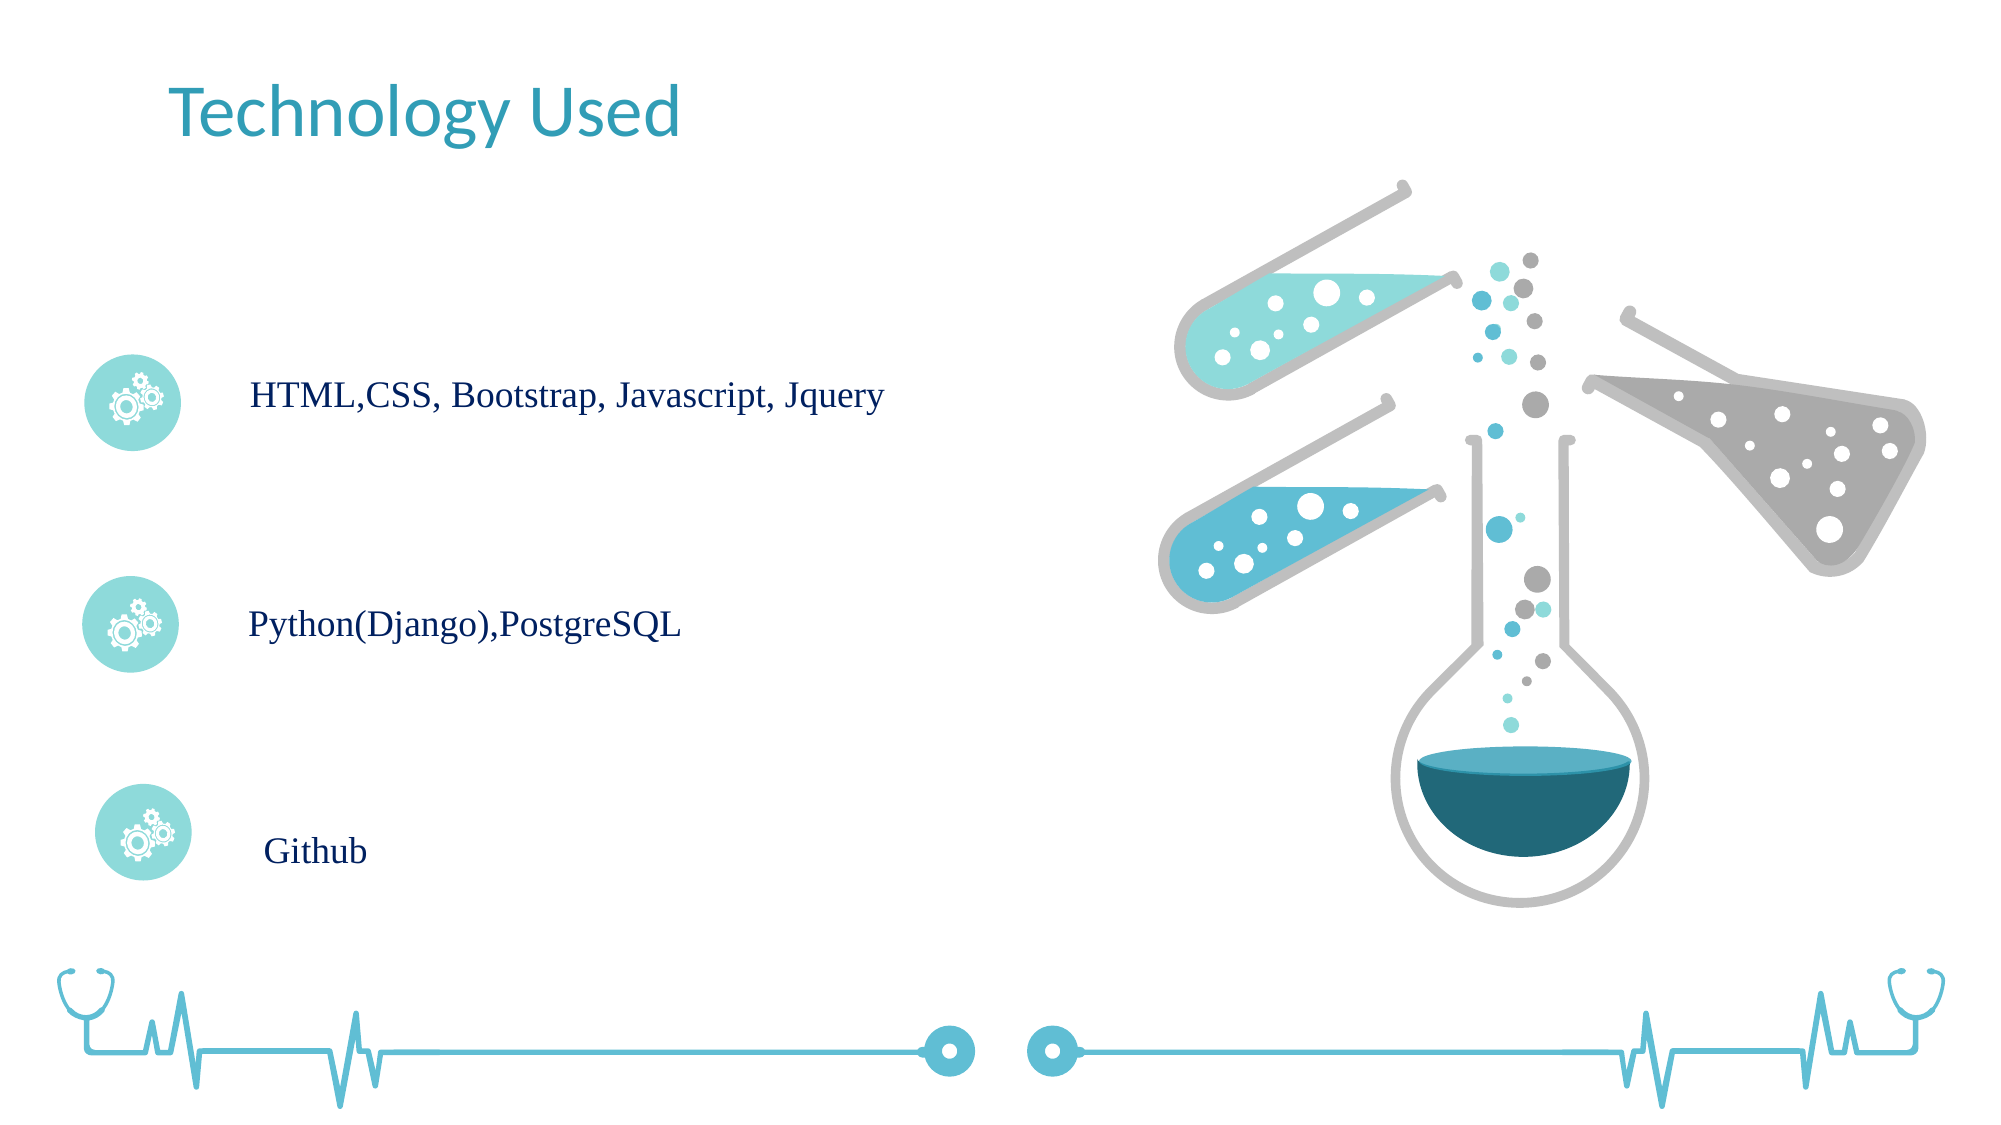

Technology Used

HTML,CSS, Bootstrap, Javascript, Jquery

 Python(Django),PostgreSQL

  Github